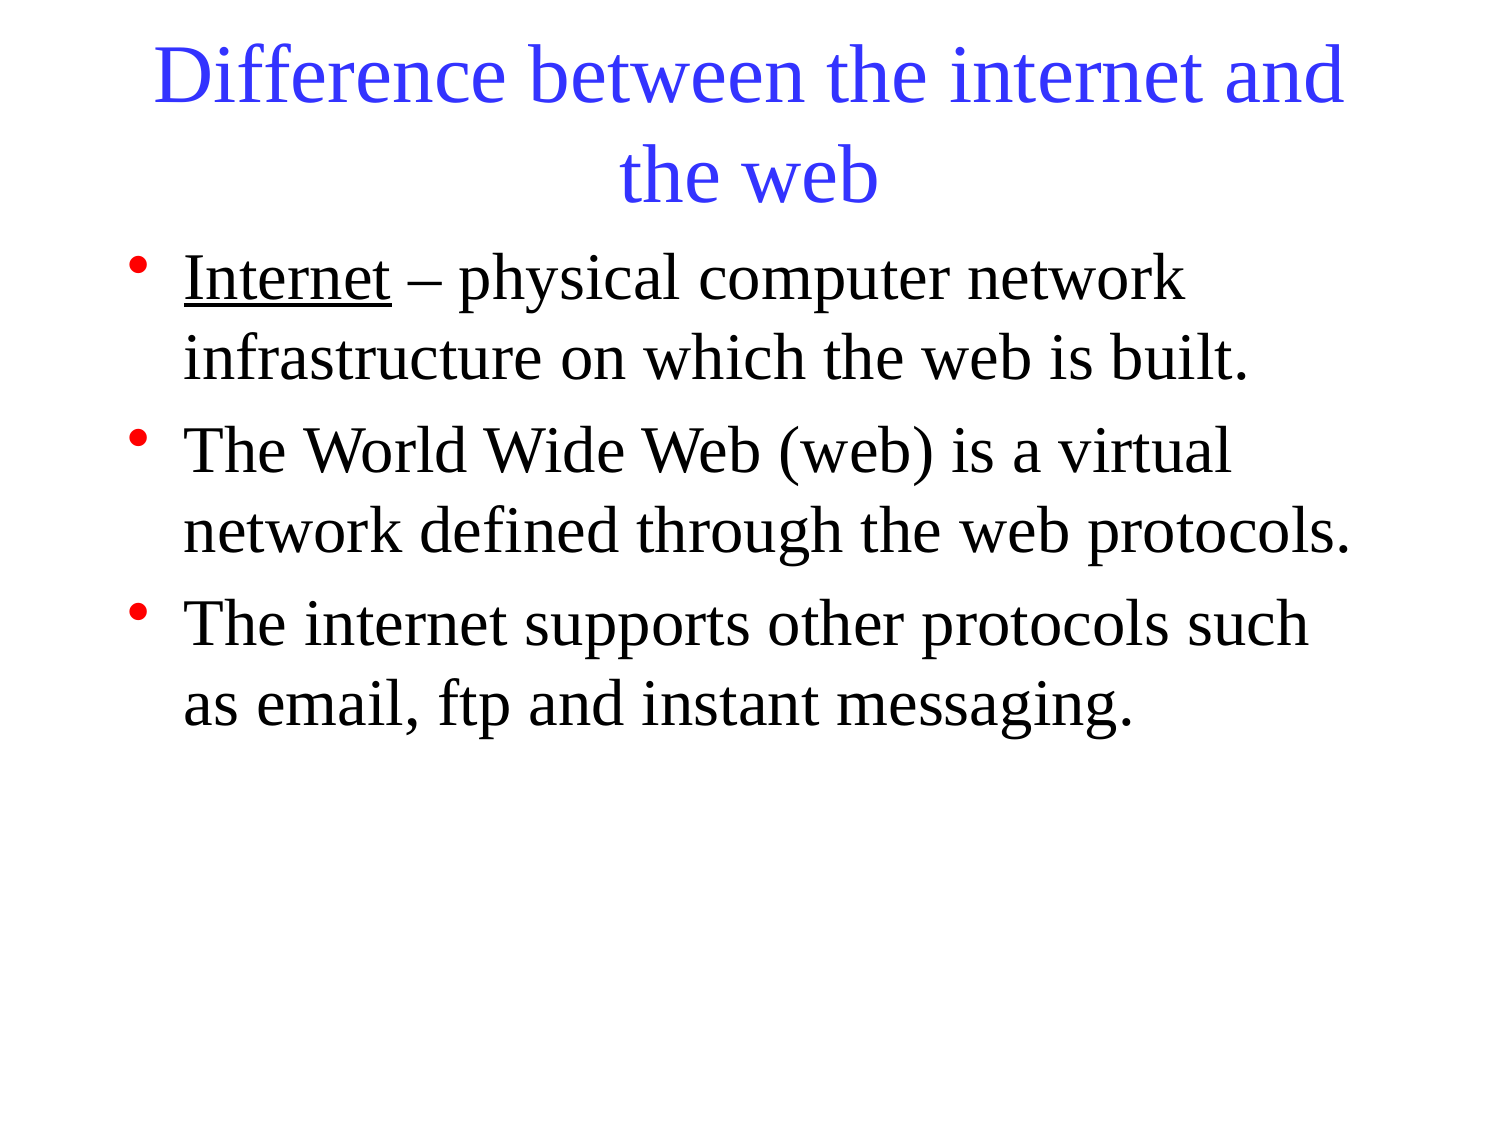

# Difference between the internet and the web
Internet – physical computer network infrastructure on which the web is built.
The World Wide Web (web) is a virtual network defined through the web protocols.
The internet supports other protocols such as email, ftp and instant messaging.